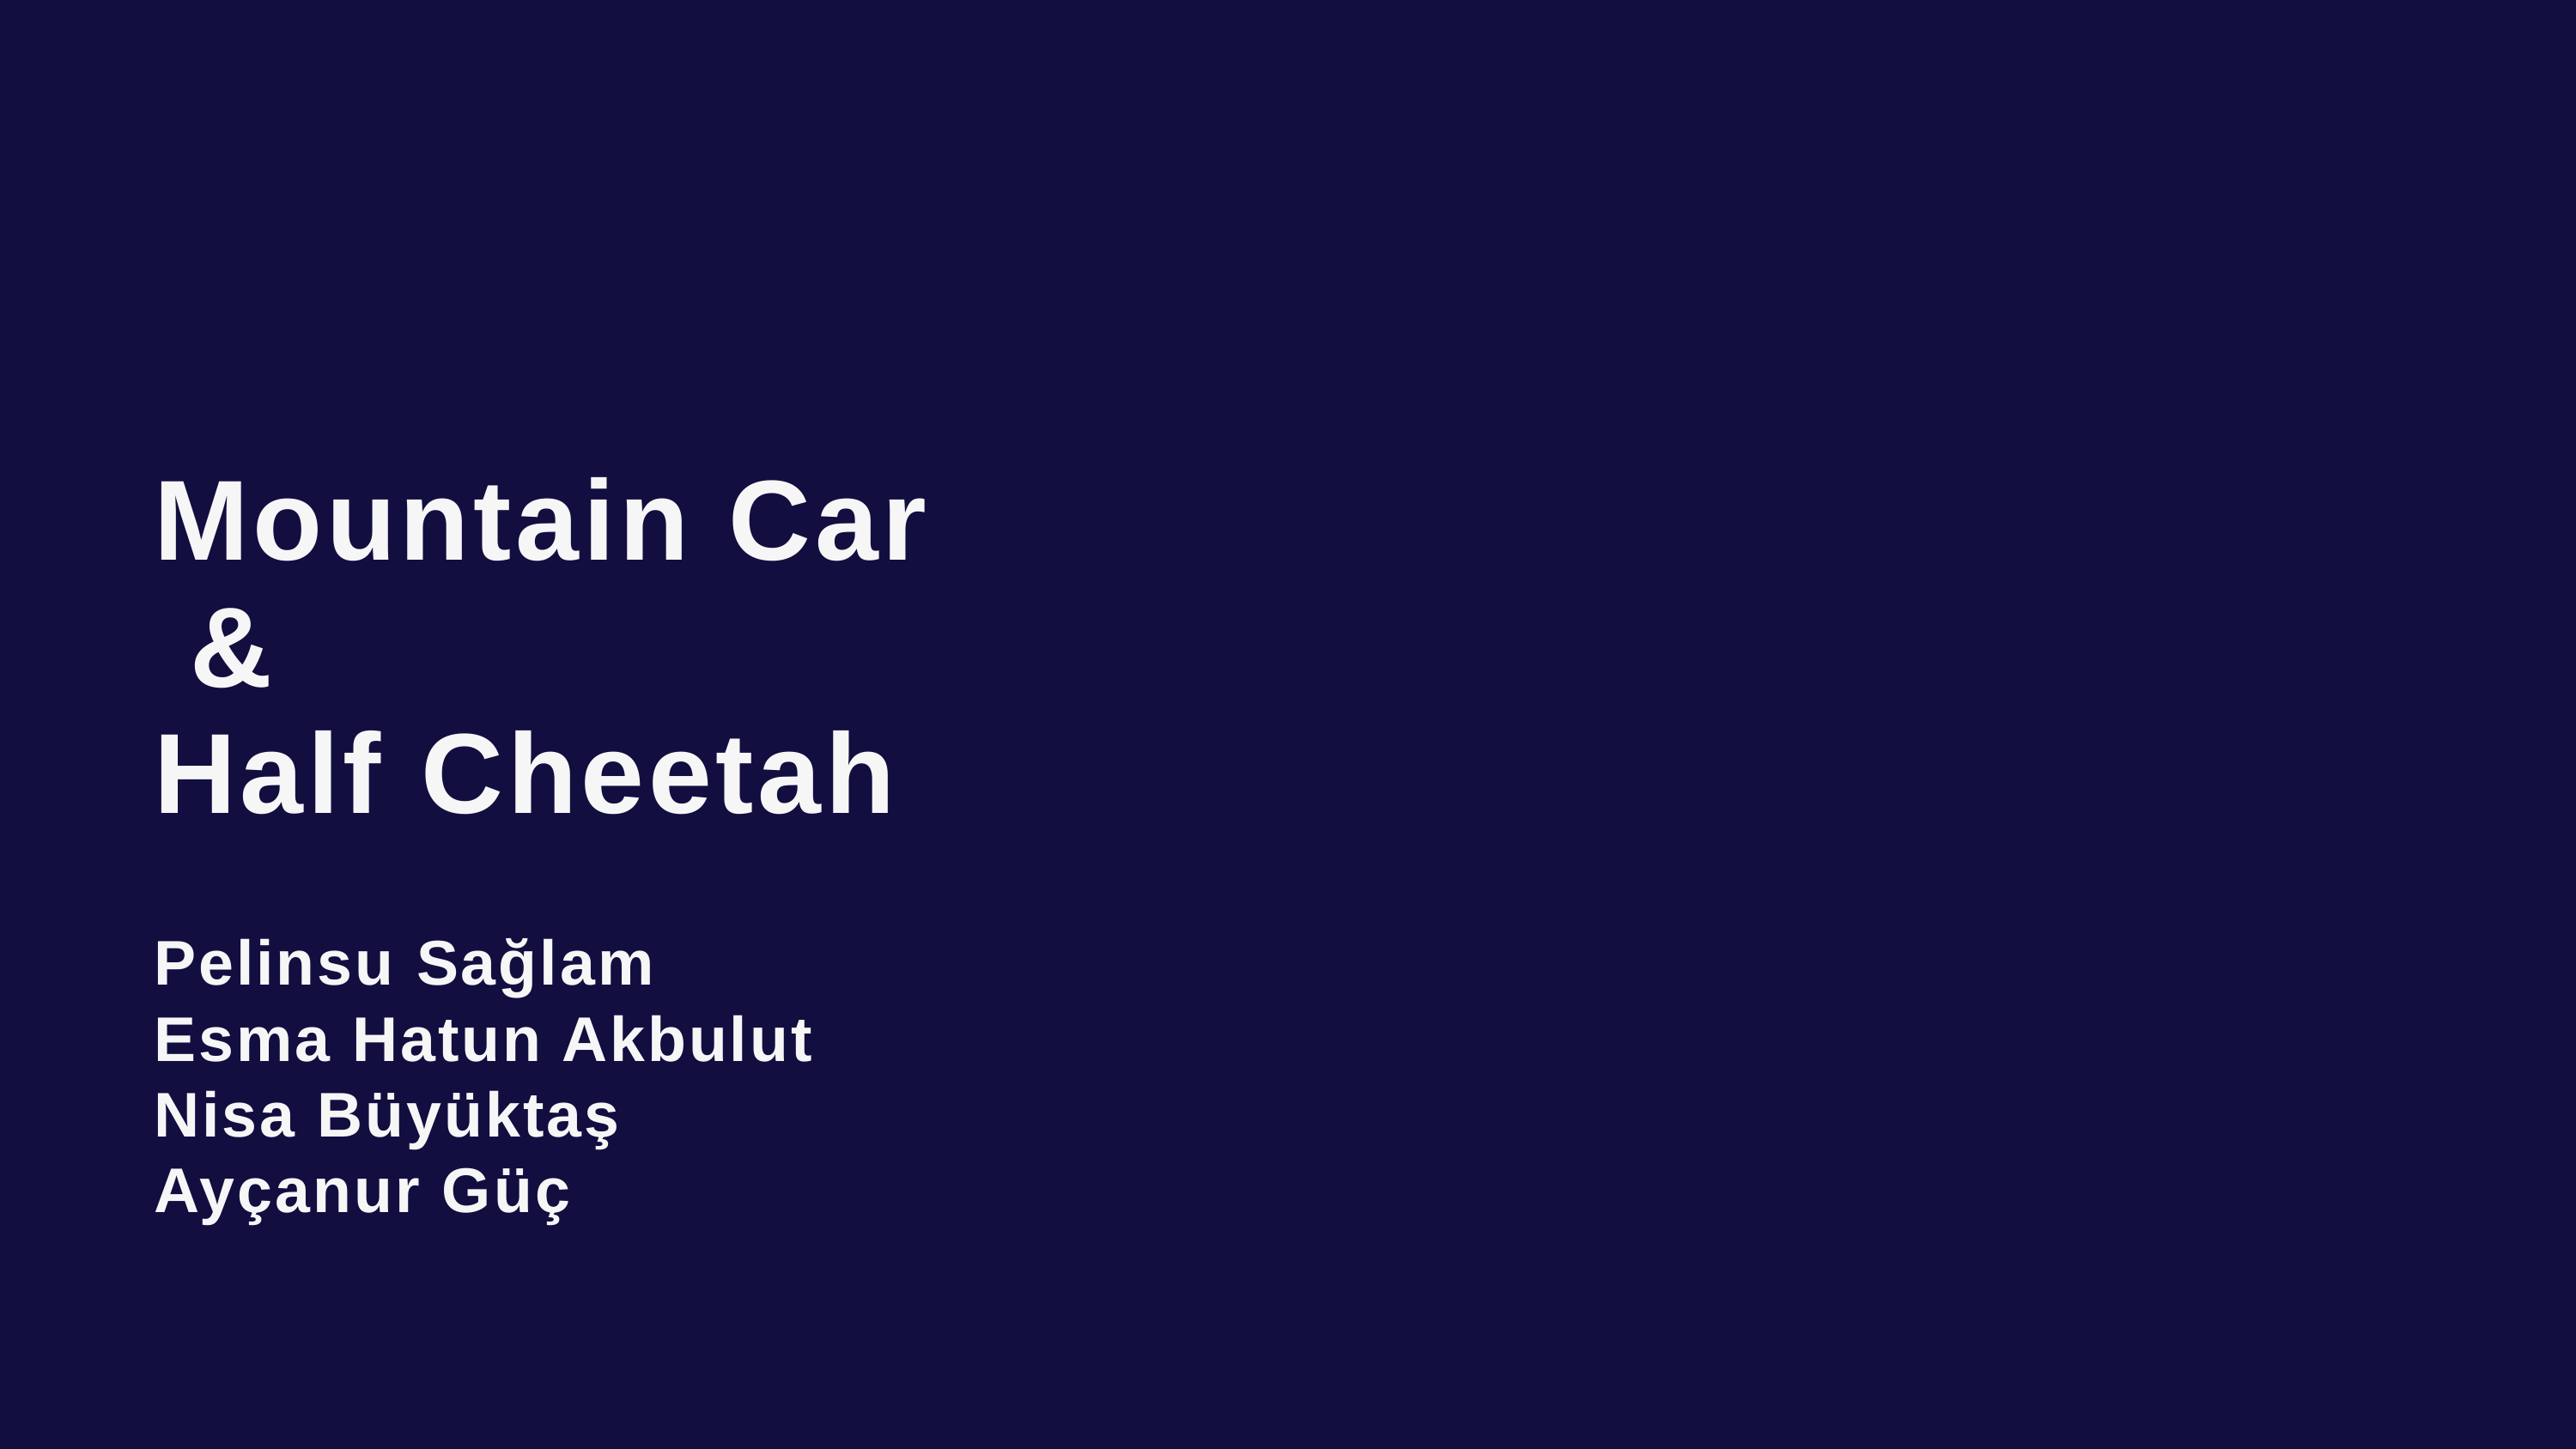

Mountain Car
 &
Half Cheetah

Pelinsu Sağlam
Esma Hatun Akbulut
Nisa Büyüktaş
Ayçanur Güç